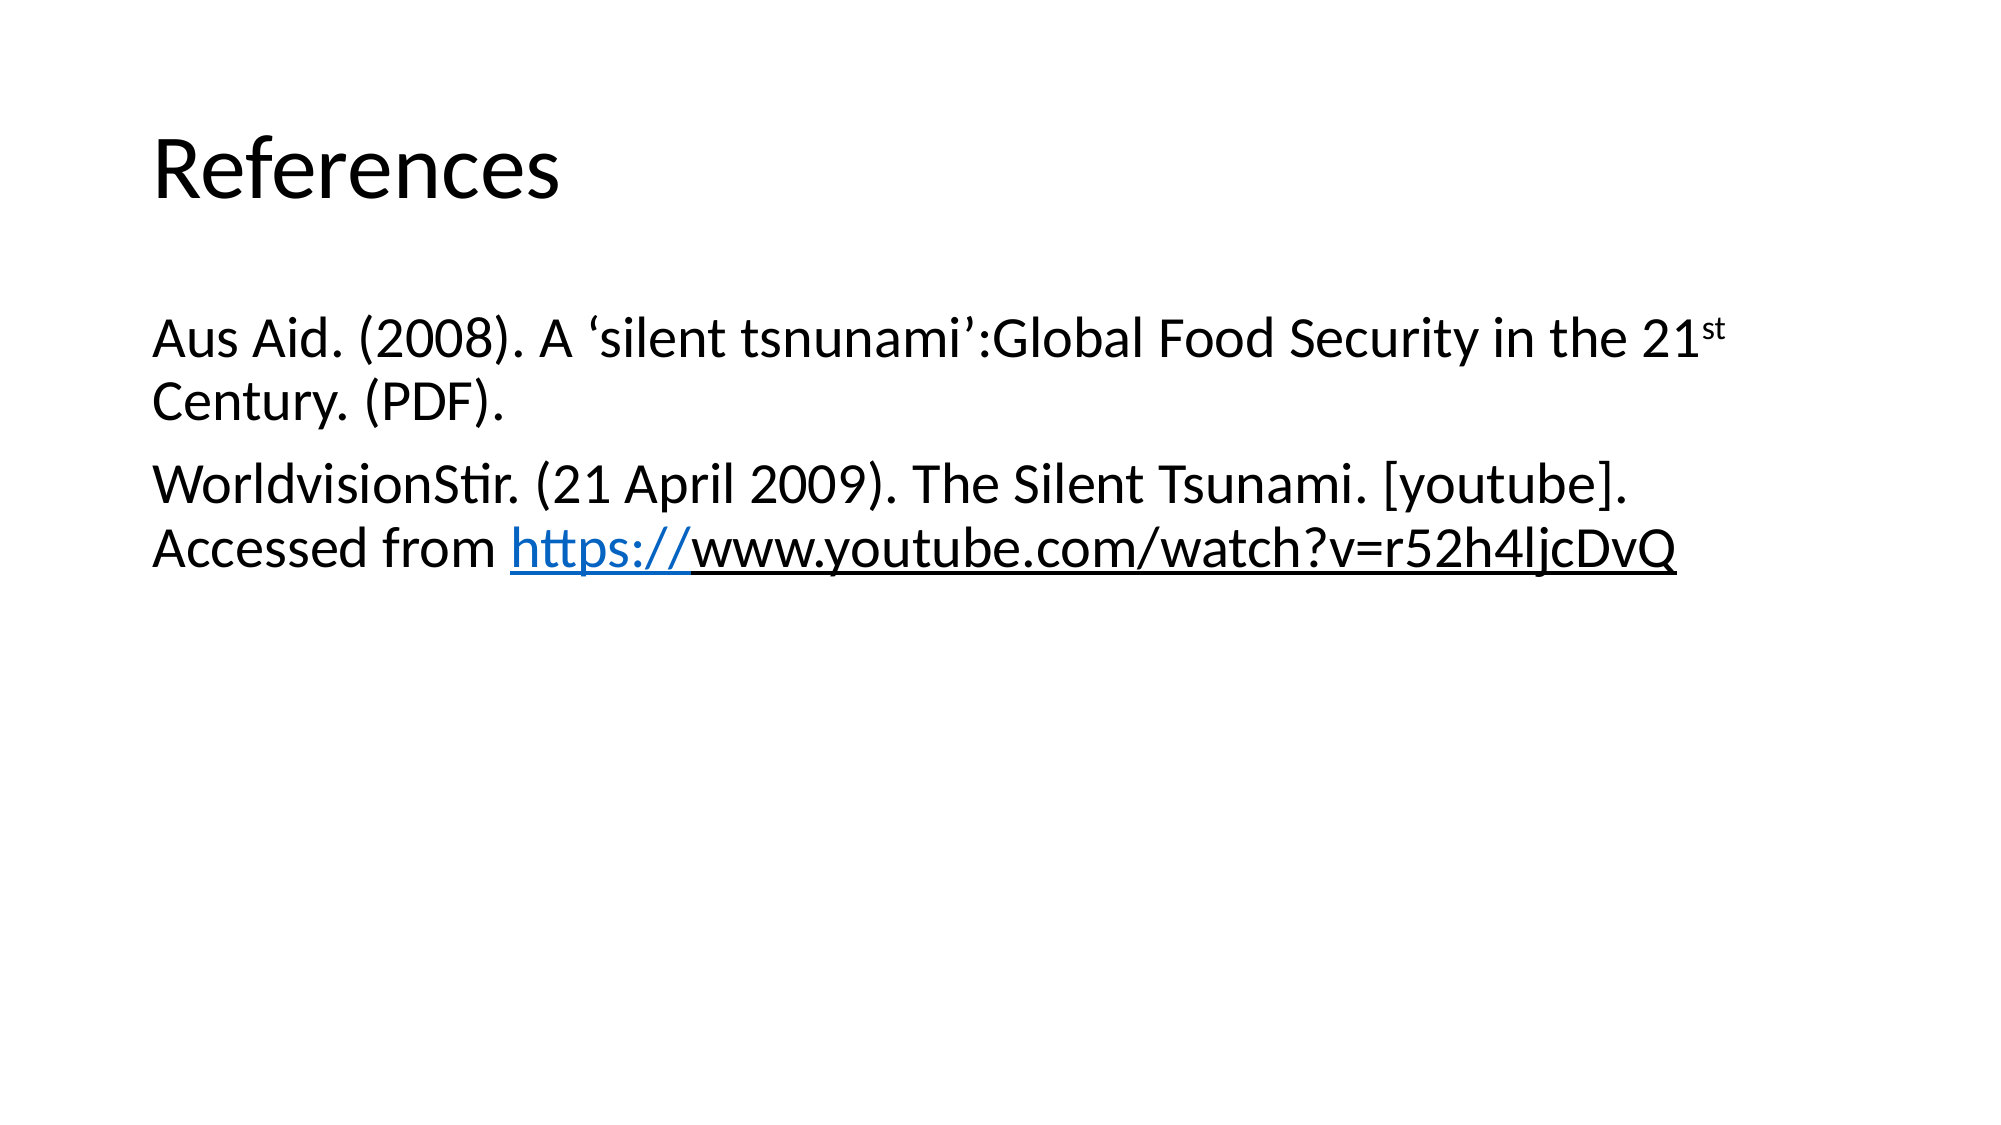

# References
Aus Aid. (2008). A ‘silent tsnunami’:Global Food Security in the 21st Century. (PDF).
WorldvisionStir. (21 April 2009). The Silent Tsunami. [youtube]. Accessed from https://www.youtube.com/watch?v=r52h4ljcDvQ